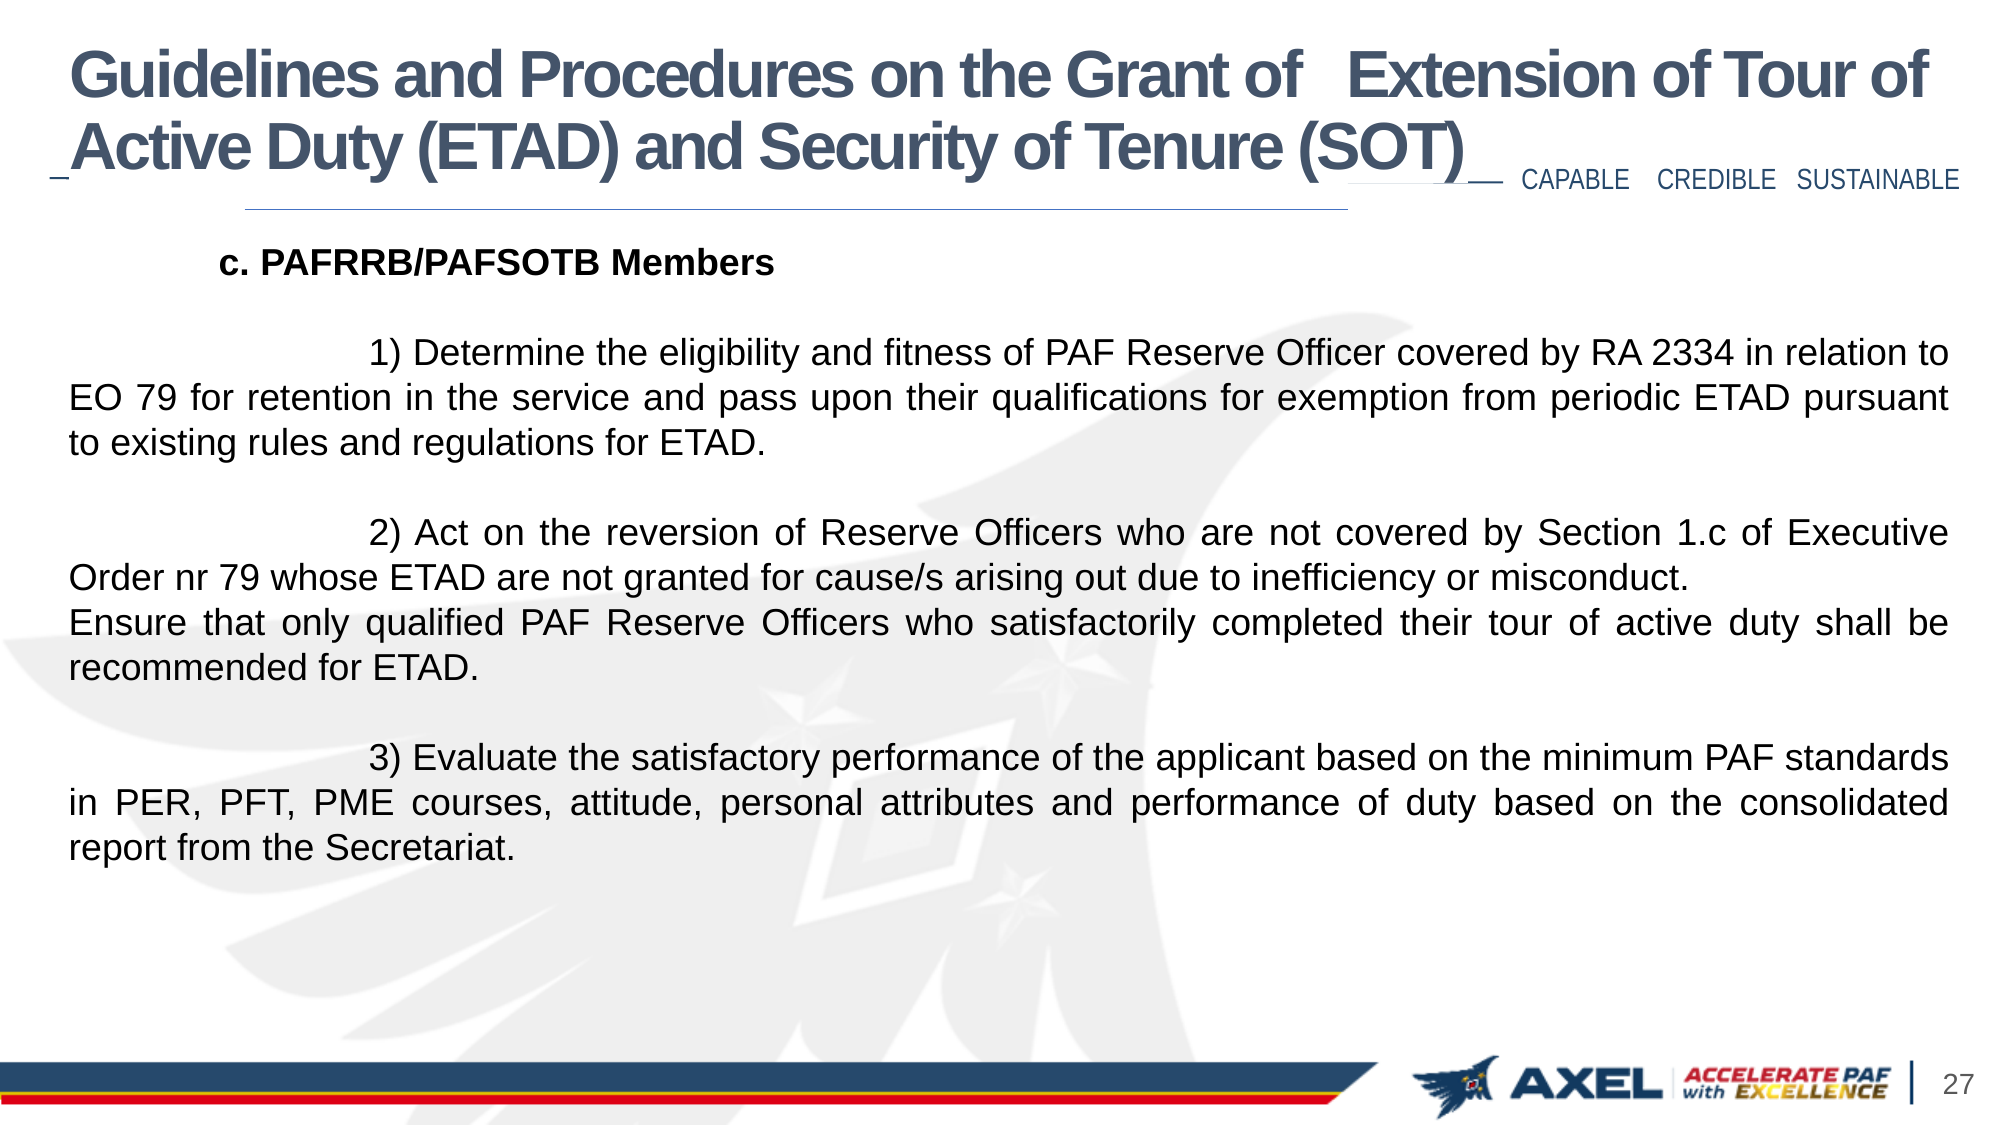

# Guidelines and Procedures on the Grant of   Extension of Tour of Active Duty (ETAD) and Security of Tenure (SOT)

 	c. PAFRRB/PAFSOTB Members

		1) Determine the eligibility and fitness of PAF Reserve Officer covered by RA 2334 in relation to EO 79 for retention in the service and pass upon their qualifications for exemption from periodic ETAD pursuant to existing rules and regulations for ETAD.

		2) Act on the reversion of Reserve Officers who are not covered by Section 1.c of Executive Order nr 79 whose ETAD are not granted for cause/s arising out due to inefficiency or misconduct.
Ensure that only qualified PAF Reserve Officers who satisfactorily completed their tour of active duty shall be recommended for ETAD.

		3) Evaluate the satisfactory performance of the applicant based on the minimum PAF standards in PER, PFT, PME courses, attitude, personal attributes and performance of duty based on the consolidated report from the Secretariat.